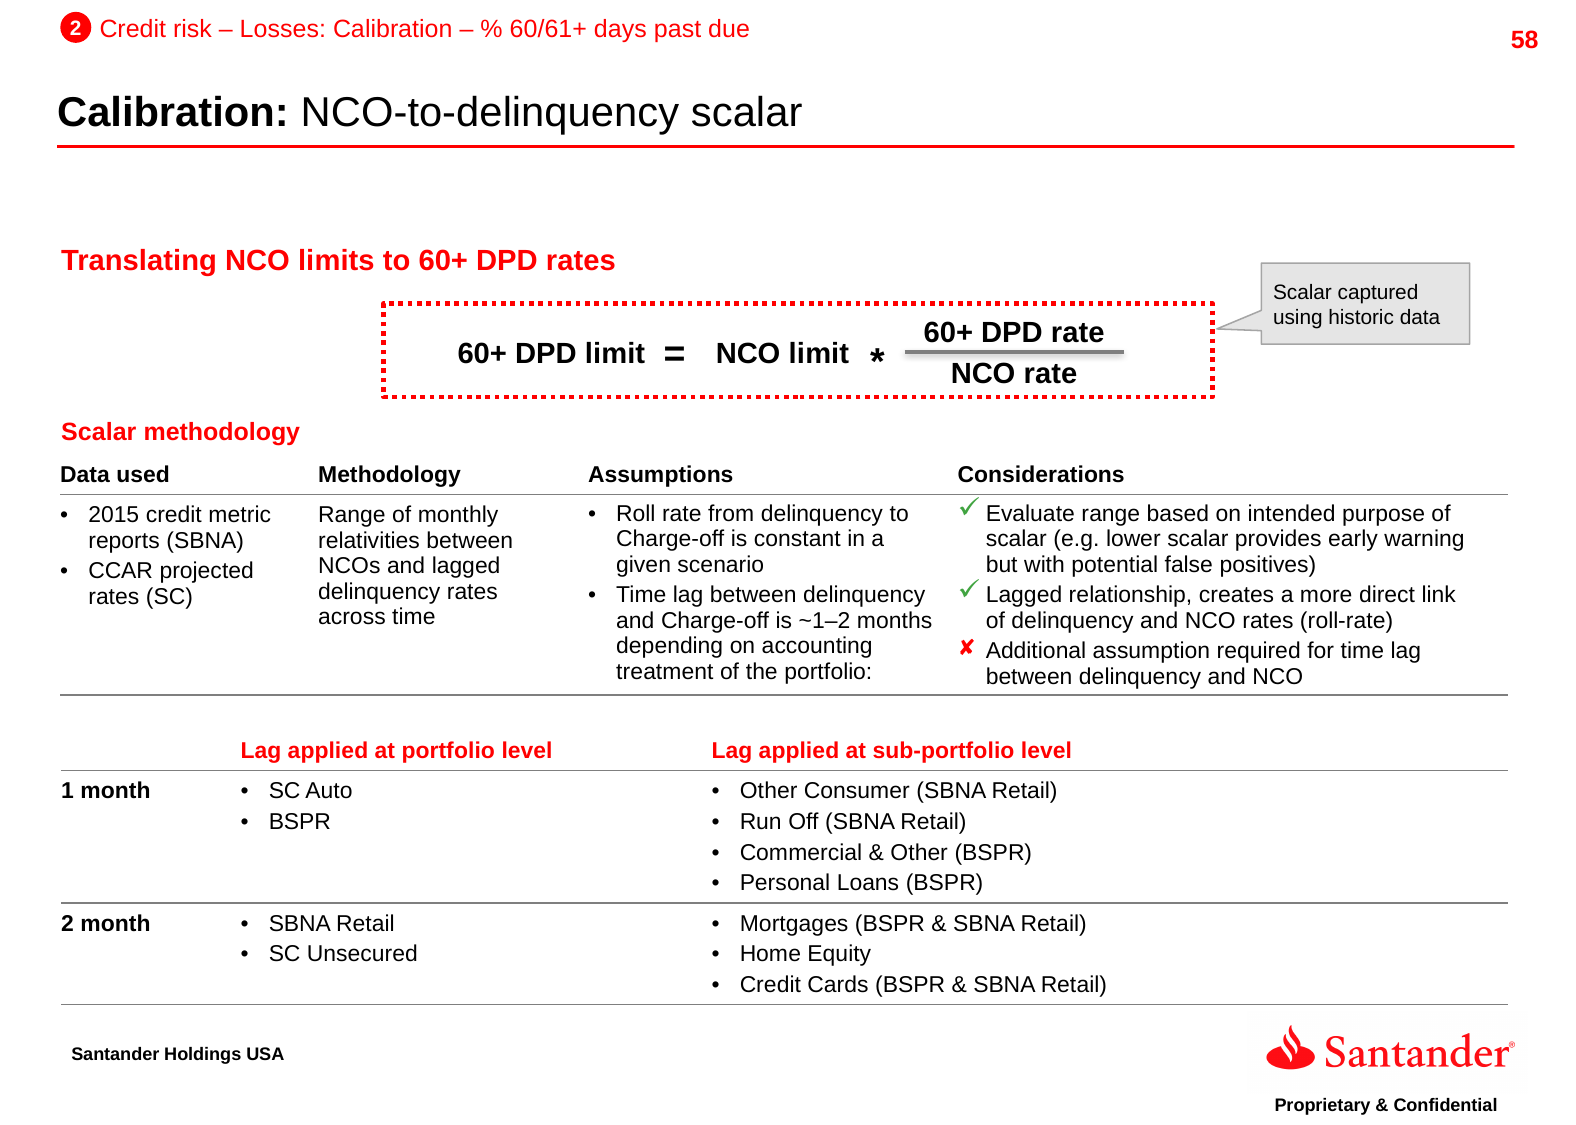

2
Credit risk – Losses: Calibration – % 60/61+ days past due
Calibration: NCO-to-delinquency scalar
Translating NCO limits to 60+ DPD rates
Scalar captured using historic data

60+ DPD rate
=
60+ DPD limit
NCO limit
*
NCO rate
Scalar methodology
| Data used | Methodology | Assumptions | Considerations |
| --- | --- | --- | --- |
| 2015 credit metric reports (SBNA) CCAR projected rates (SC) | Range of monthly relativities between NCOs and lagged delinquency rates across time | Roll rate from delinquency to Charge-off is constant in a given scenario Time lag between delinquency and Charge-off is ~1–2 months depending on accounting treatment of the portfolio: | Evaluate range based on intended purpose of scalar (e.g. lower scalar provides early warning but with potential false positives) Lagged relationship, creates a more direct link of delinquency and NCO rates (roll-rate) Additional assumption required for time lag between delinquency and NCO |
|  | Lag applied at portfolio level | Lag applied at sub-portfolio level |
| --- | --- | --- |
| 1 month | SC Auto BSPR | Other Consumer (SBNA Retail) Run Off (SBNA Retail) Commercial & Other (BSPR) Personal Loans (BSPR) |
| 2 month | SBNA Retail SC Unsecured | Mortgages (BSPR & SBNA Retail) Home Equity Credit Cards (BSPR & SBNA Retail) |